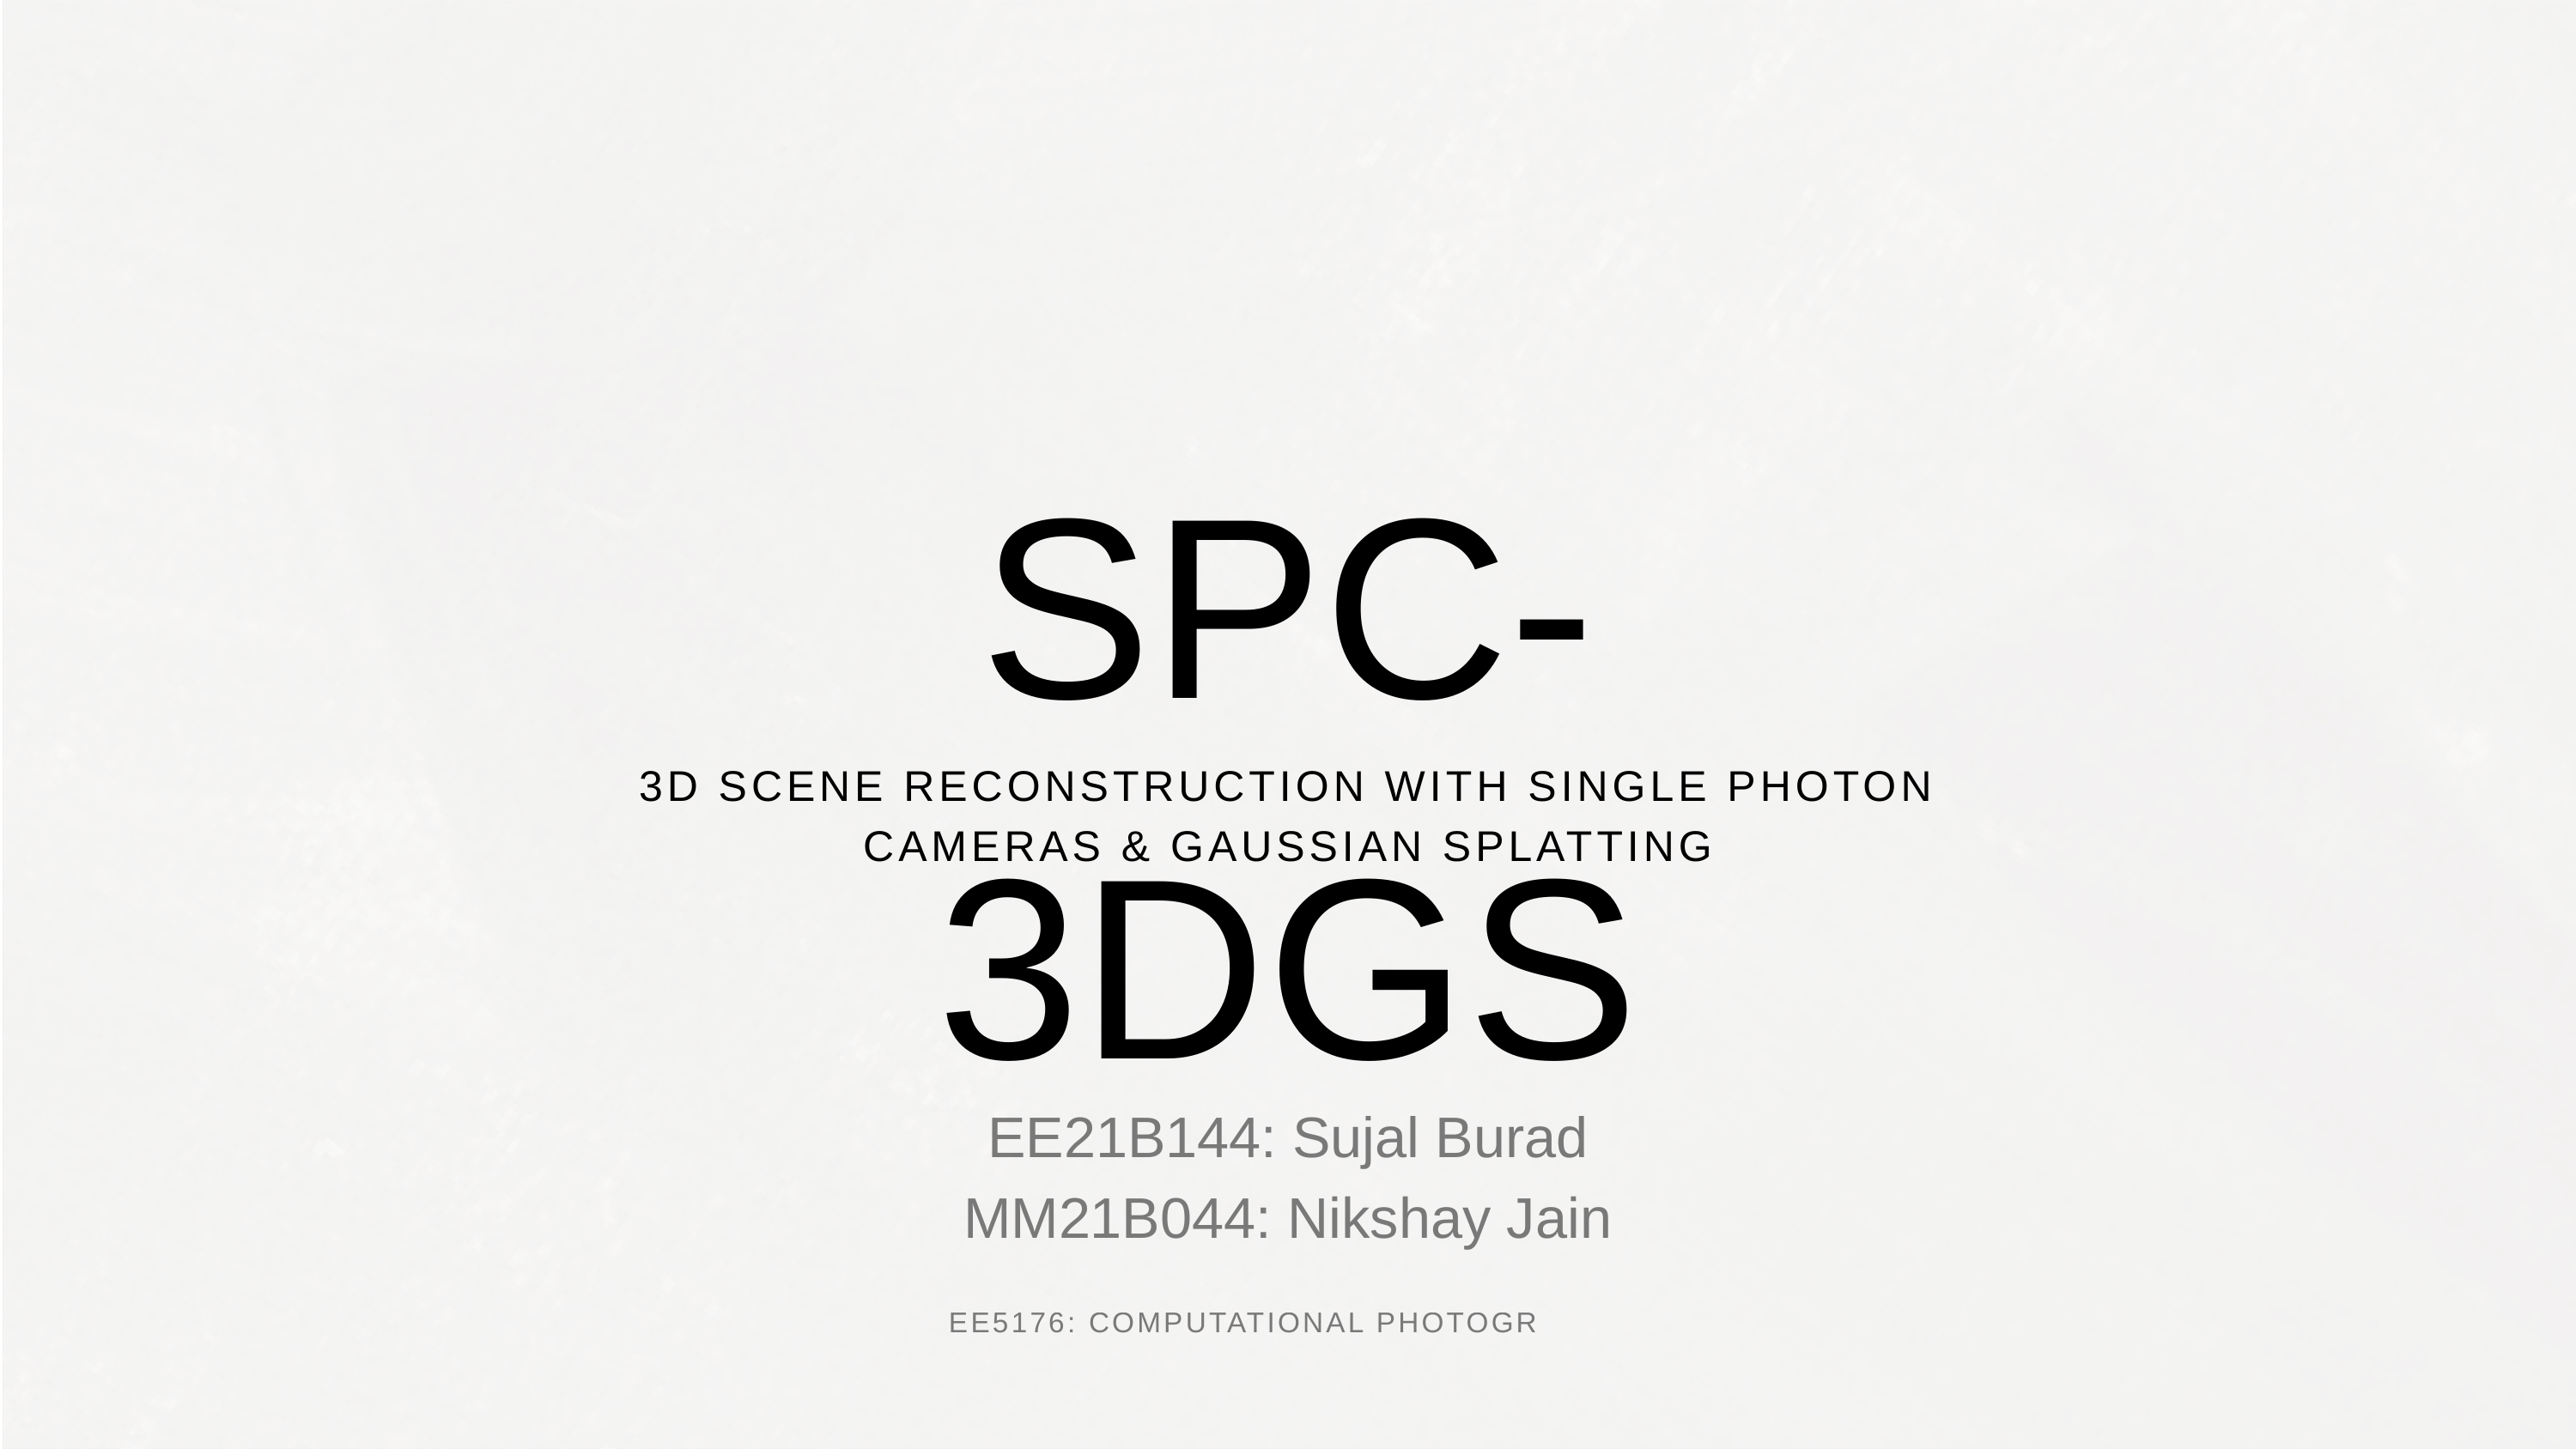

SPC-3DGS
3D SCENE RECONSTRUCTION WITH SINGLE PHOTON CAMERAS & GAUSSIAN SPLATTING
EE21B144: Sujal Burad
MM21B044: Nikshay Jain
EE5176: COMPUTATIONAL PHOTOGRAPHY